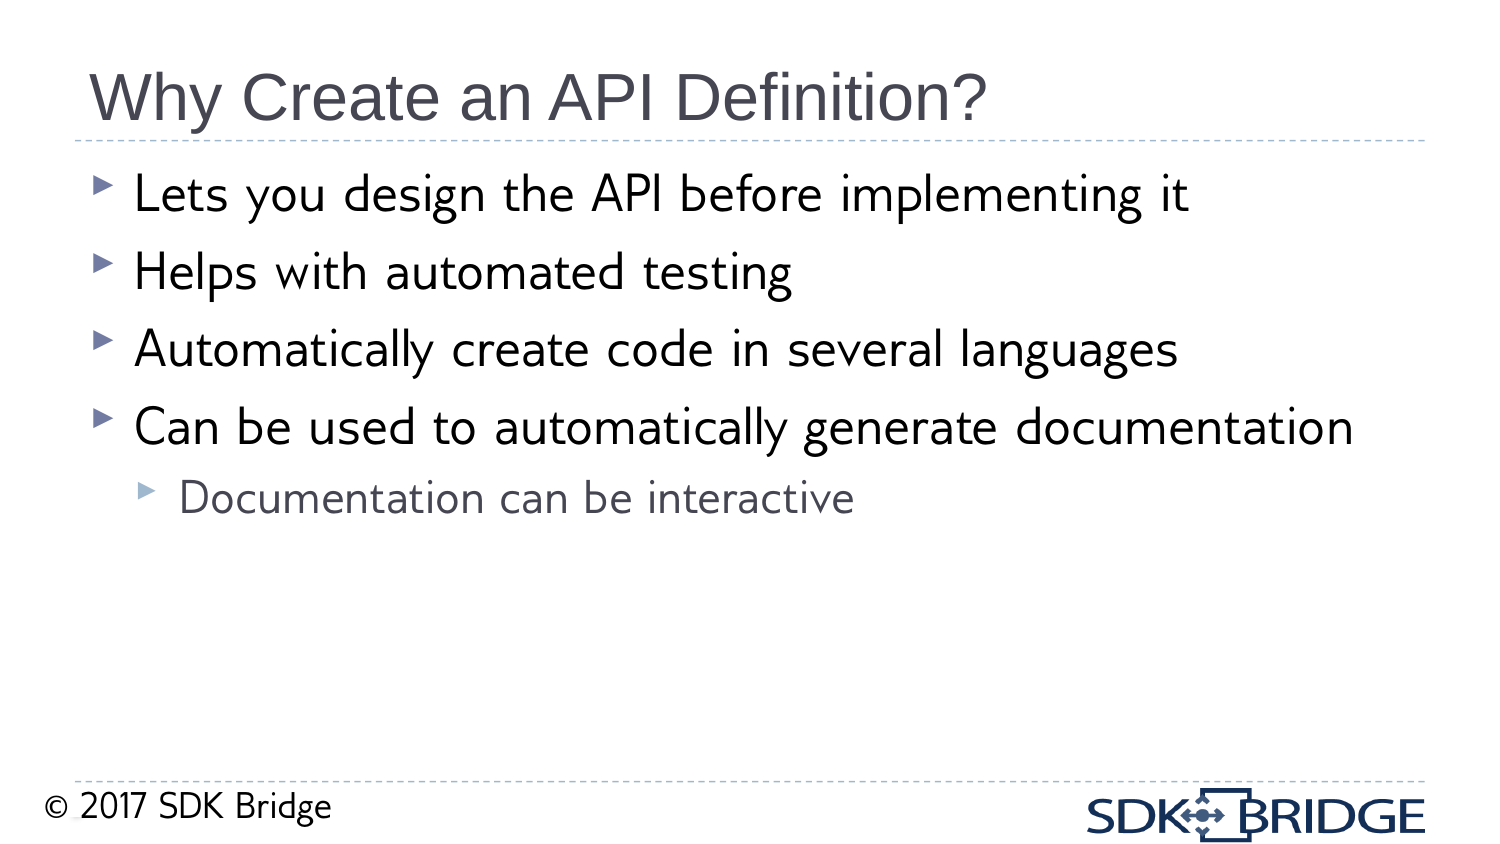

# Why Create an API Definition?
Lets you design the API before implementing it
Helps with automated testing
Automatically create code in several languages
Can be used to automatically generate documentation
Documentation can be interactive